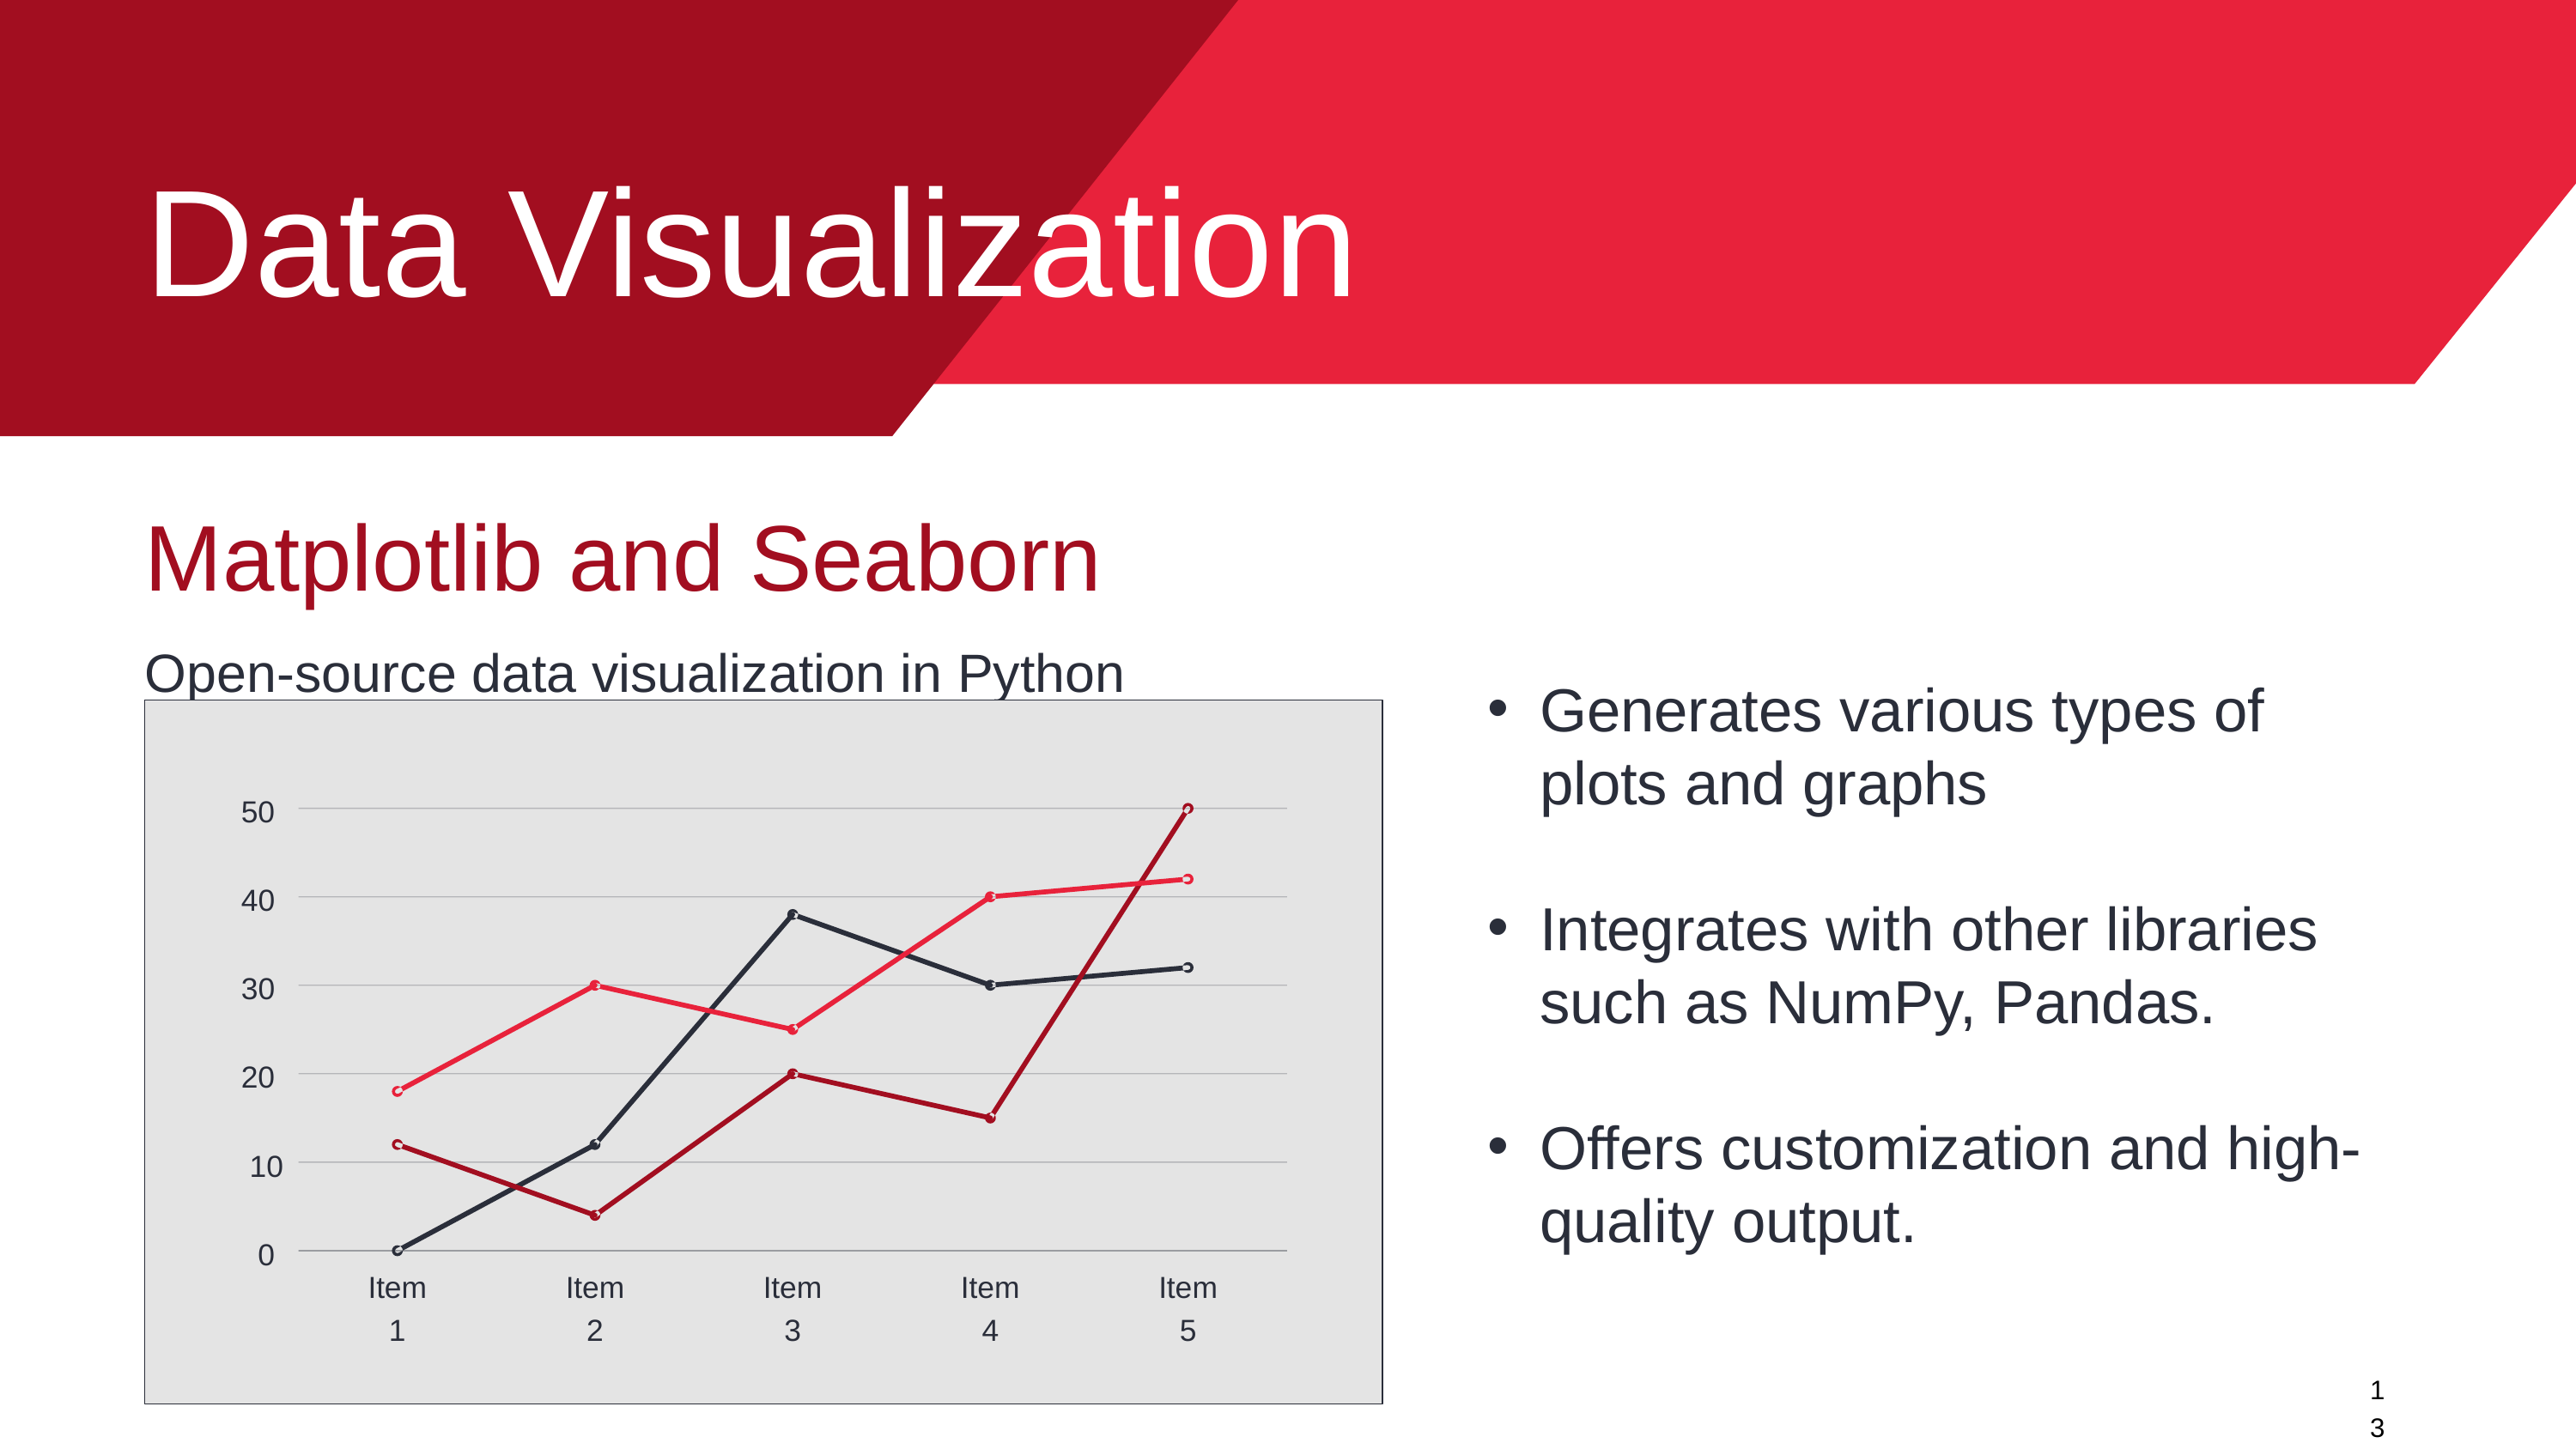

Data Visualization
Matplotlib and Seaborn
Open-source data visualization in Python

Generates various types of plots and graphs

Integrates with other libraries such as NumPy, Pandas.

Offers customization and high-quality output.

50%

50

40
30
20
10
0
Item 1
Item 2
Item 3
Item 4
Item 5
13